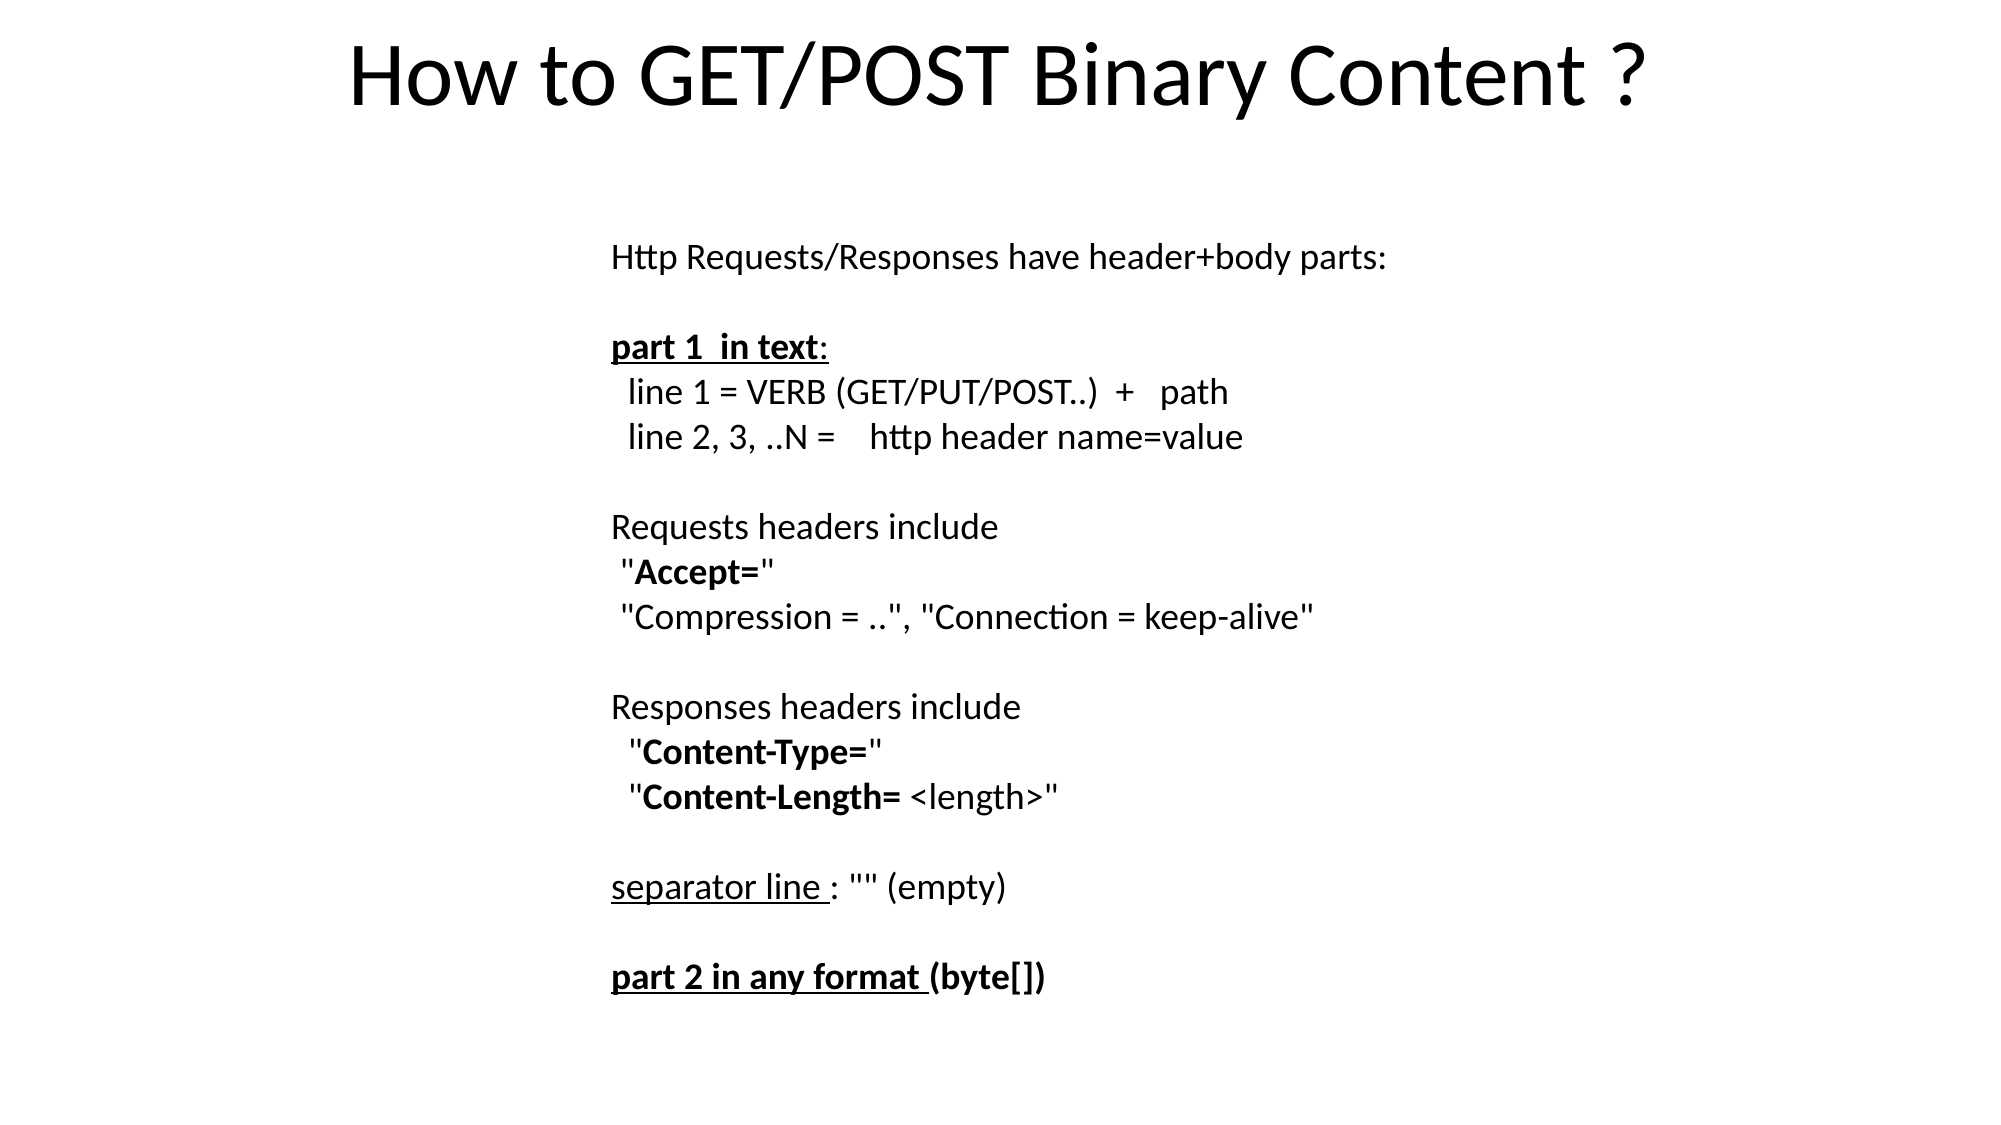

# How to GET/POST Binary Content ?
Http Requests/Responses have header+body parts:

part 1  in text:
  line 1 = VERB (GET/PUT/POST..)  +   path
  line 2, 3, ..N =    http header name=value

Requests headers include
 "Accept="
 "Compression = ..", "Connection = keep-alive"

Responses headers include
  "Content-Type="
  "Content-Length= <length>"
separator line : "" (empty)

part 2 in any format (byte[])